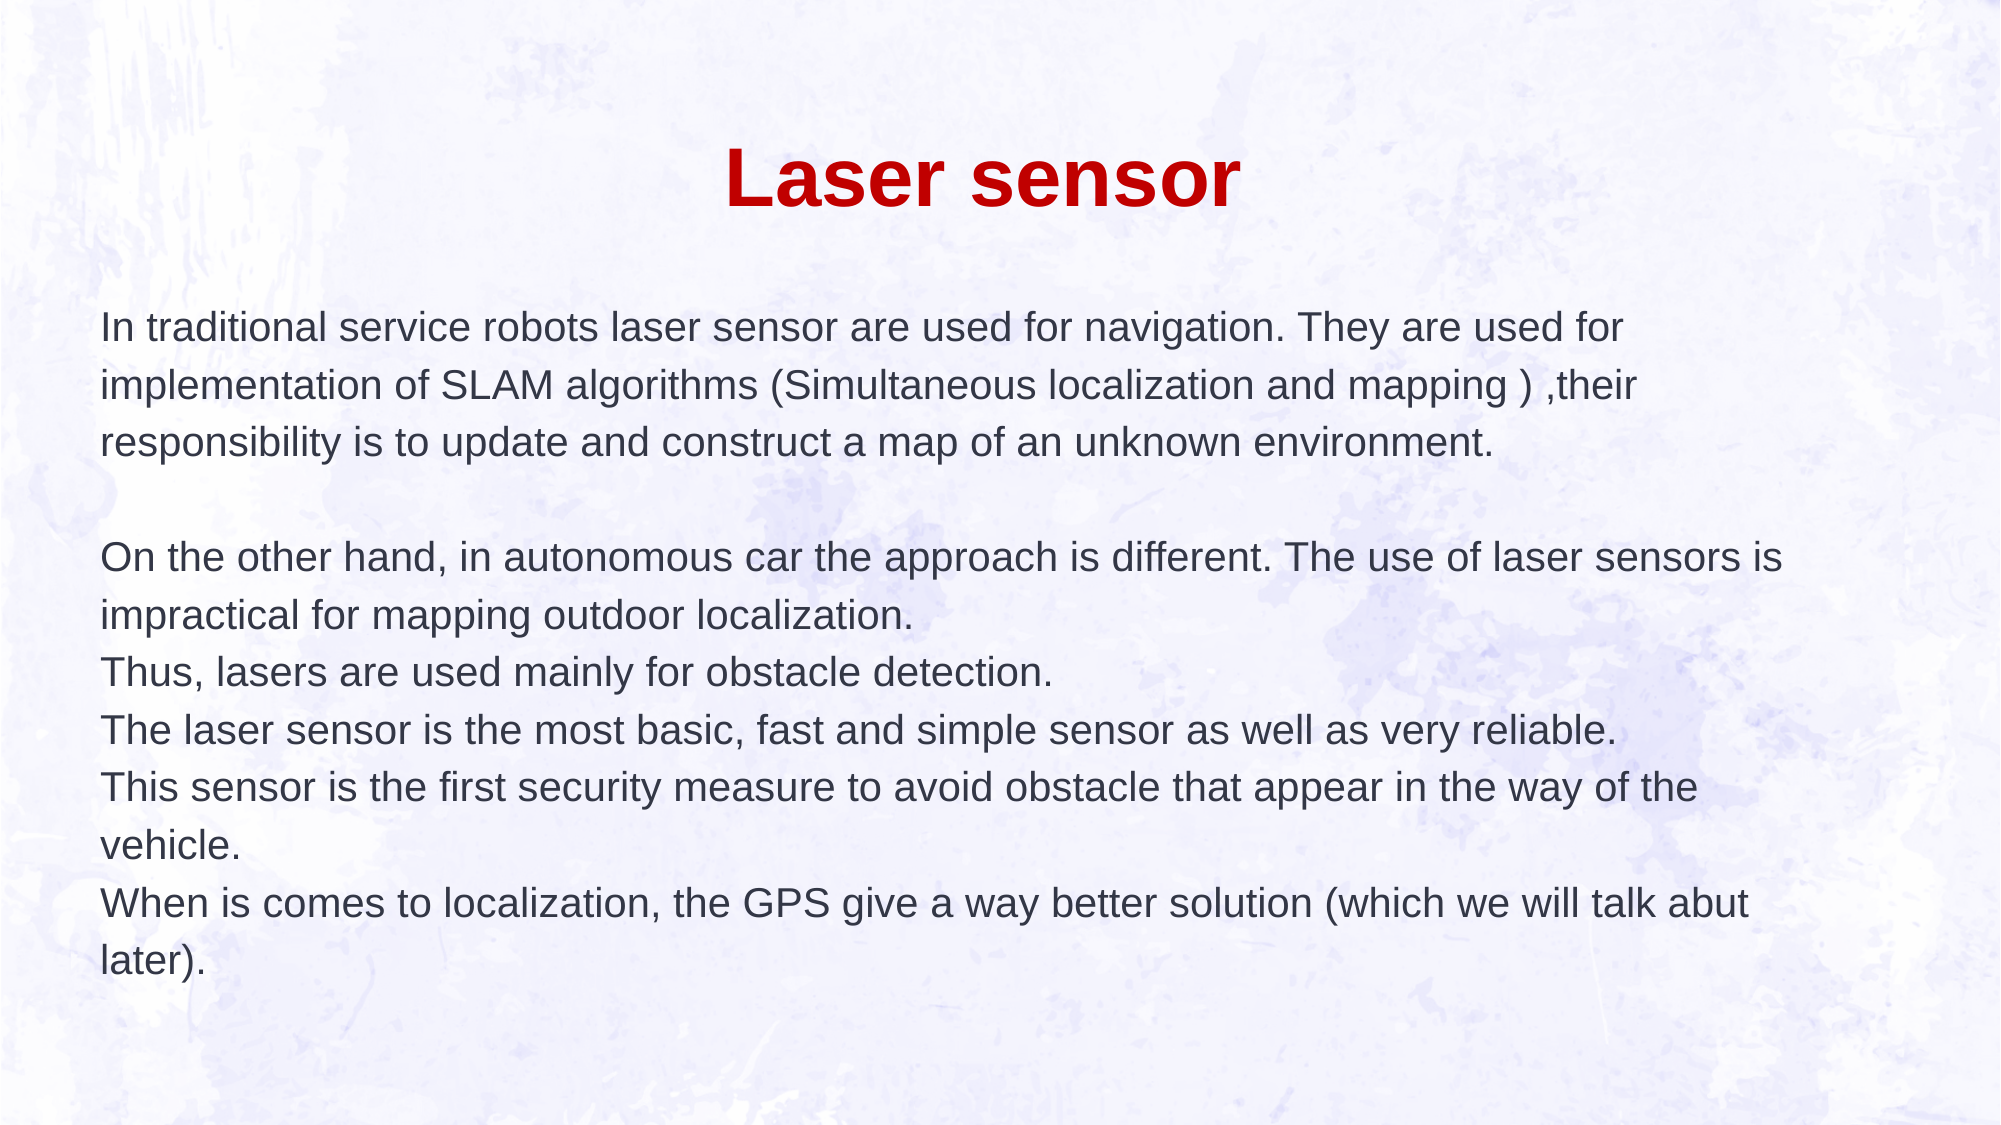

Laser sensor
In traditional service robots laser sensor are used for navigation. They are used for implementation of SLAM algorithms (Simultaneous localization and mapping ) ,their responsibility is to update and construct a map of an unknown environment.

On the other hand, in autonomous car the approach is different. The use of laser sensors is impractical for mapping outdoor localization.
Thus, lasers are used mainly for obstacle detection.
The laser sensor is the most basic, fast and simple sensor as well as very reliable.
This sensor is the first security measure to avoid obstacle that appear in the way of the vehicle.
When is comes to localization, the GPS give a way better solution (which we will talk abut later).